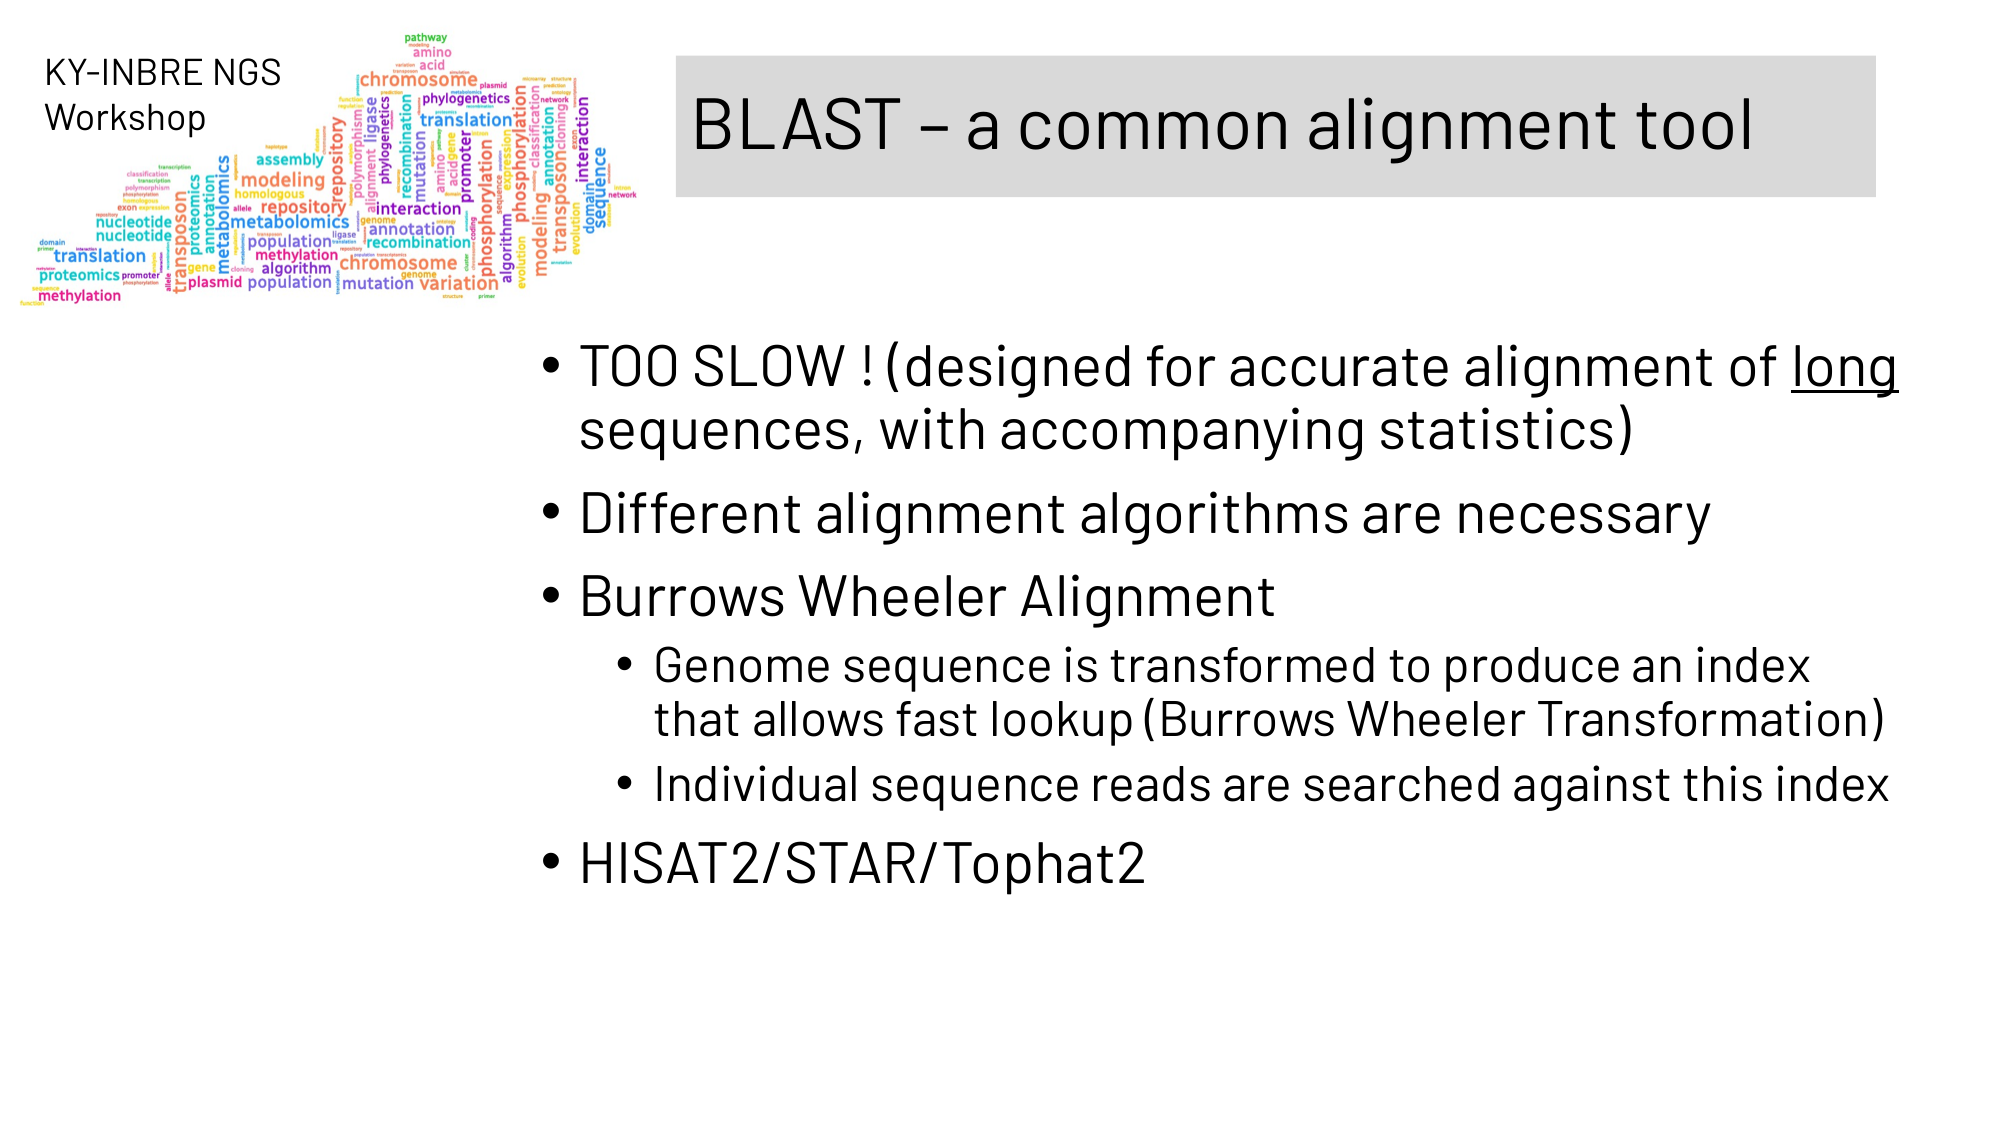

# BLAST – a common alignment tool
TOO SLOW ! (designed for accurate alignment of long sequences, with accompanying statistics)
Different alignment algorithms are necessary
Burrows Wheeler Alignment
Genome sequence is transformed to produce an index that allows fast lookup (Burrows Wheeler Transformation)
Individual sequence reads are searched against this index
HISAT2/STAR/Tophat2